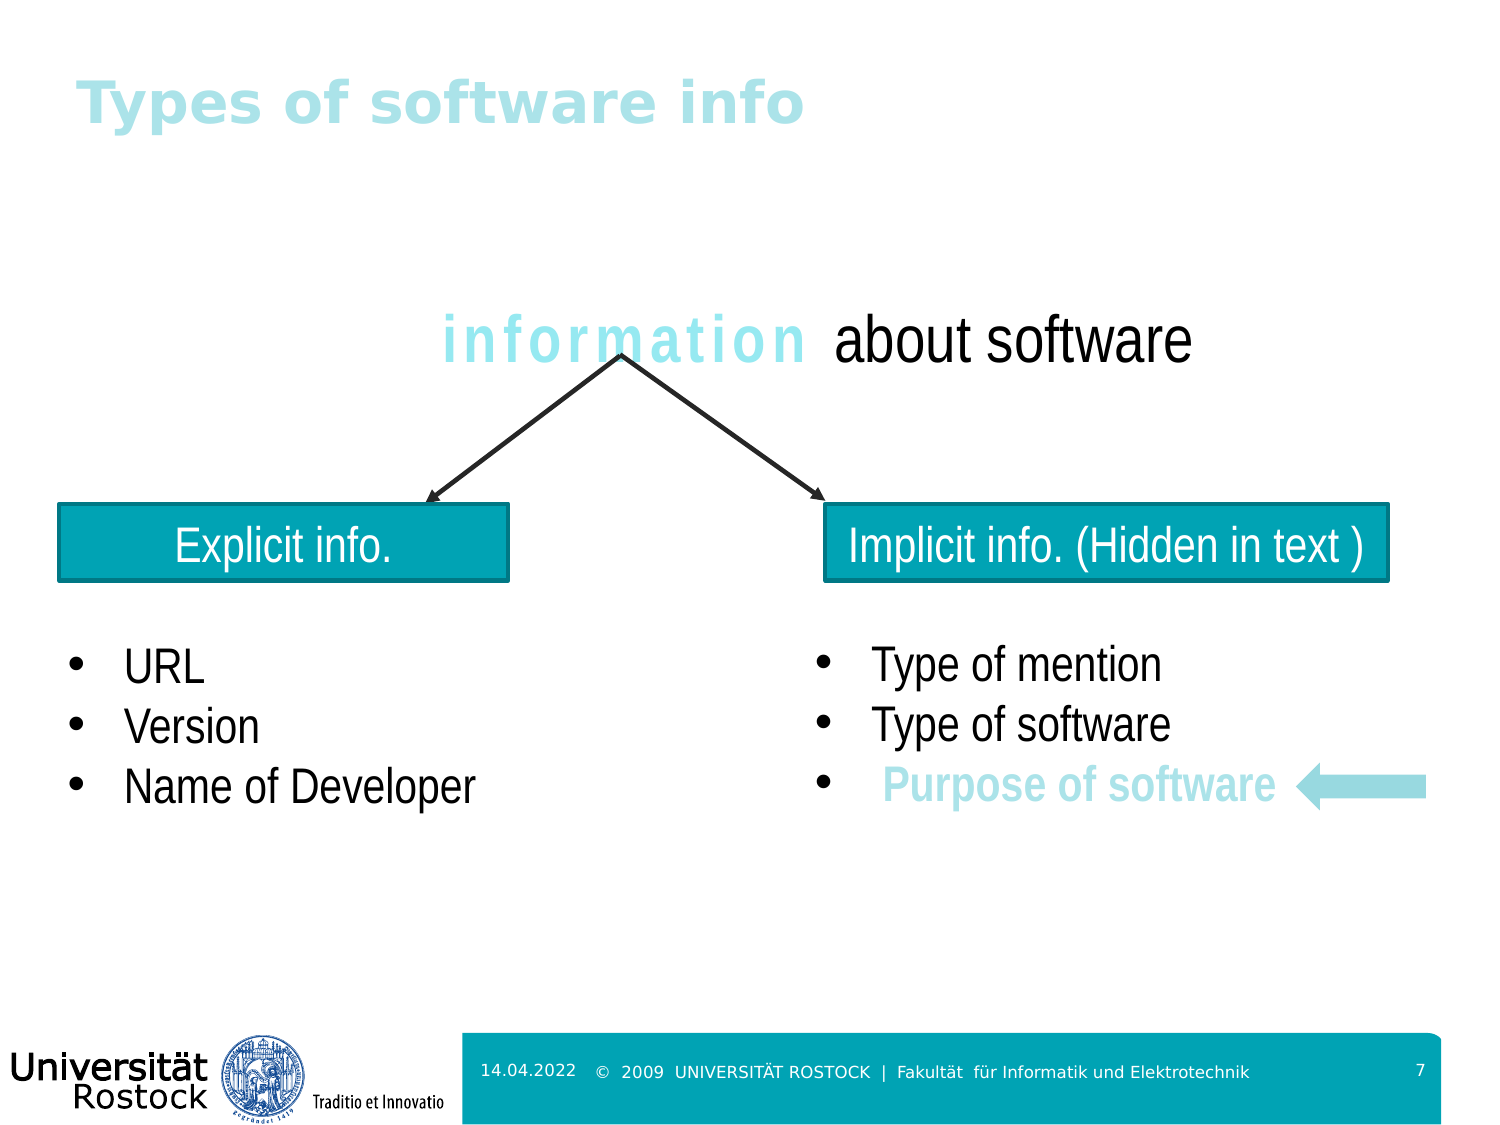

# Types of software info
                 information about software
Explicit info.
Implicit info. (Hidden in text )
Type of mention
Type of software
 Purpose of software

URL
Version
Name of Developer

14.04.2022
7
©  2009  UNIVERSITÄT ROSTOCK  |  Fakultät  für Informatik und Elektrotechnik